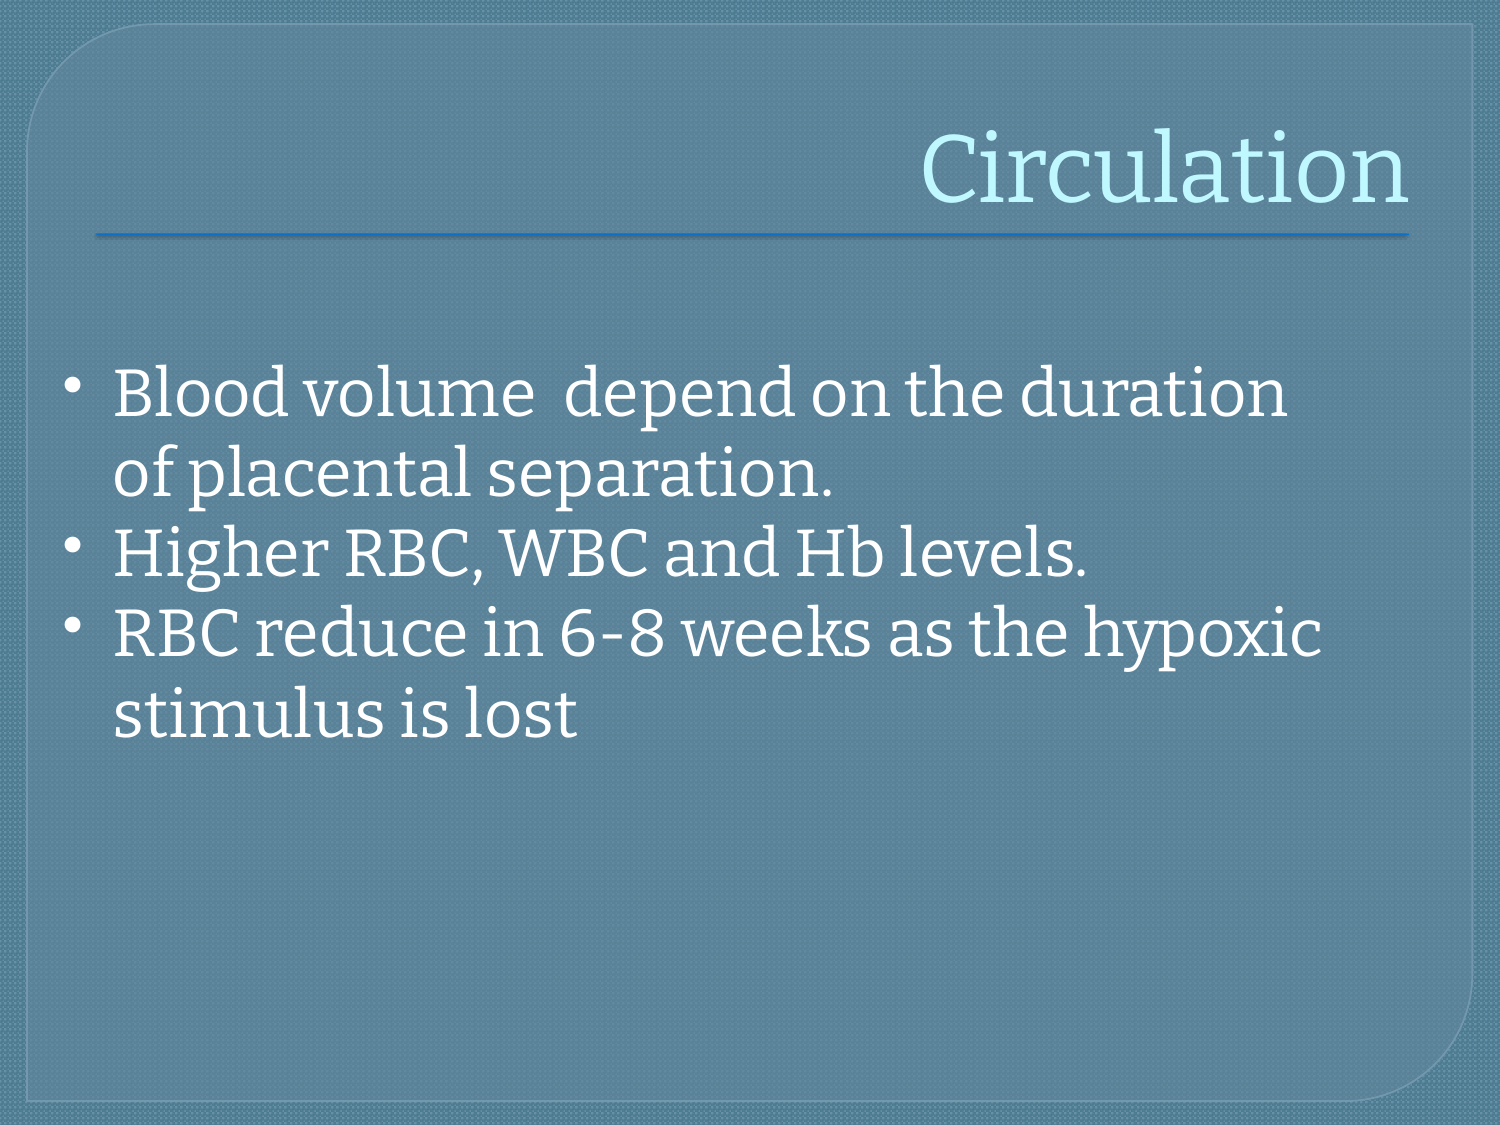

# Circulation

Blood volume  depend on the duration of placental separation.
Higher RBC, WBC and Hb levels.
RBC reduce in 6-8 weeks as the hypoxic stimulus is lost